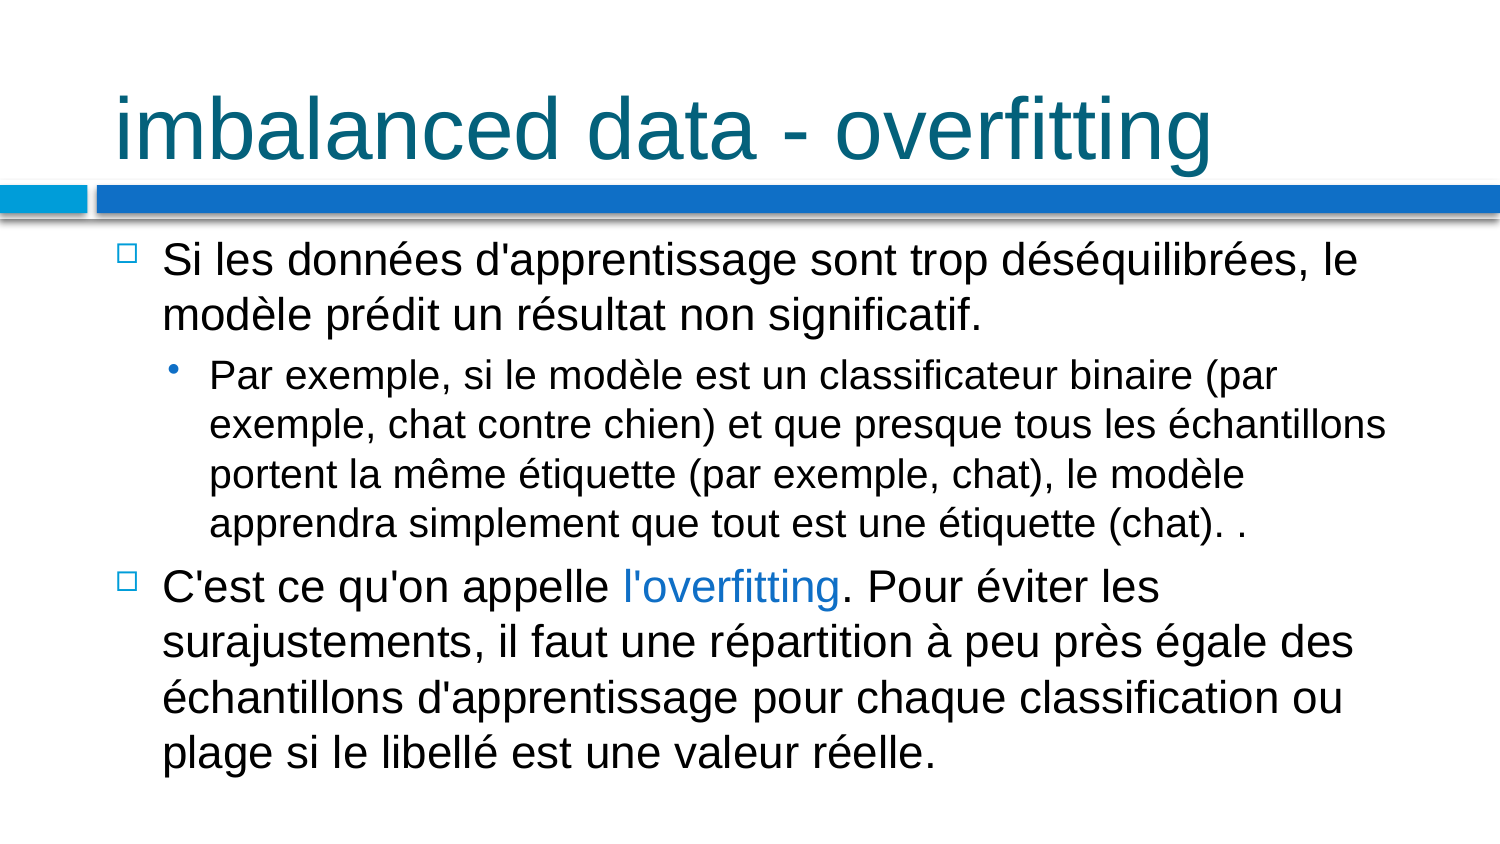

# imbalanced data - overfitting
Si les données d'apprentissage sont trop déséquilibrées, le modèle prédit un résultat non significatif.
Par exemple, si le modèle est un classificateur binaire (par exemple, chat contre chien) et que presque tous les échantillons portent la même étiquette (par exemple, chat), le modèle apprendra simplement que tout est une étiquette (chat). .
C'est ce qu'on appelle l'overfitting. Pour éviter les surajustements, il faut une répartition à peu près égale des échantillons d'apprentissage pour chaque classification ou plage si le libellé est une valeur réelle.